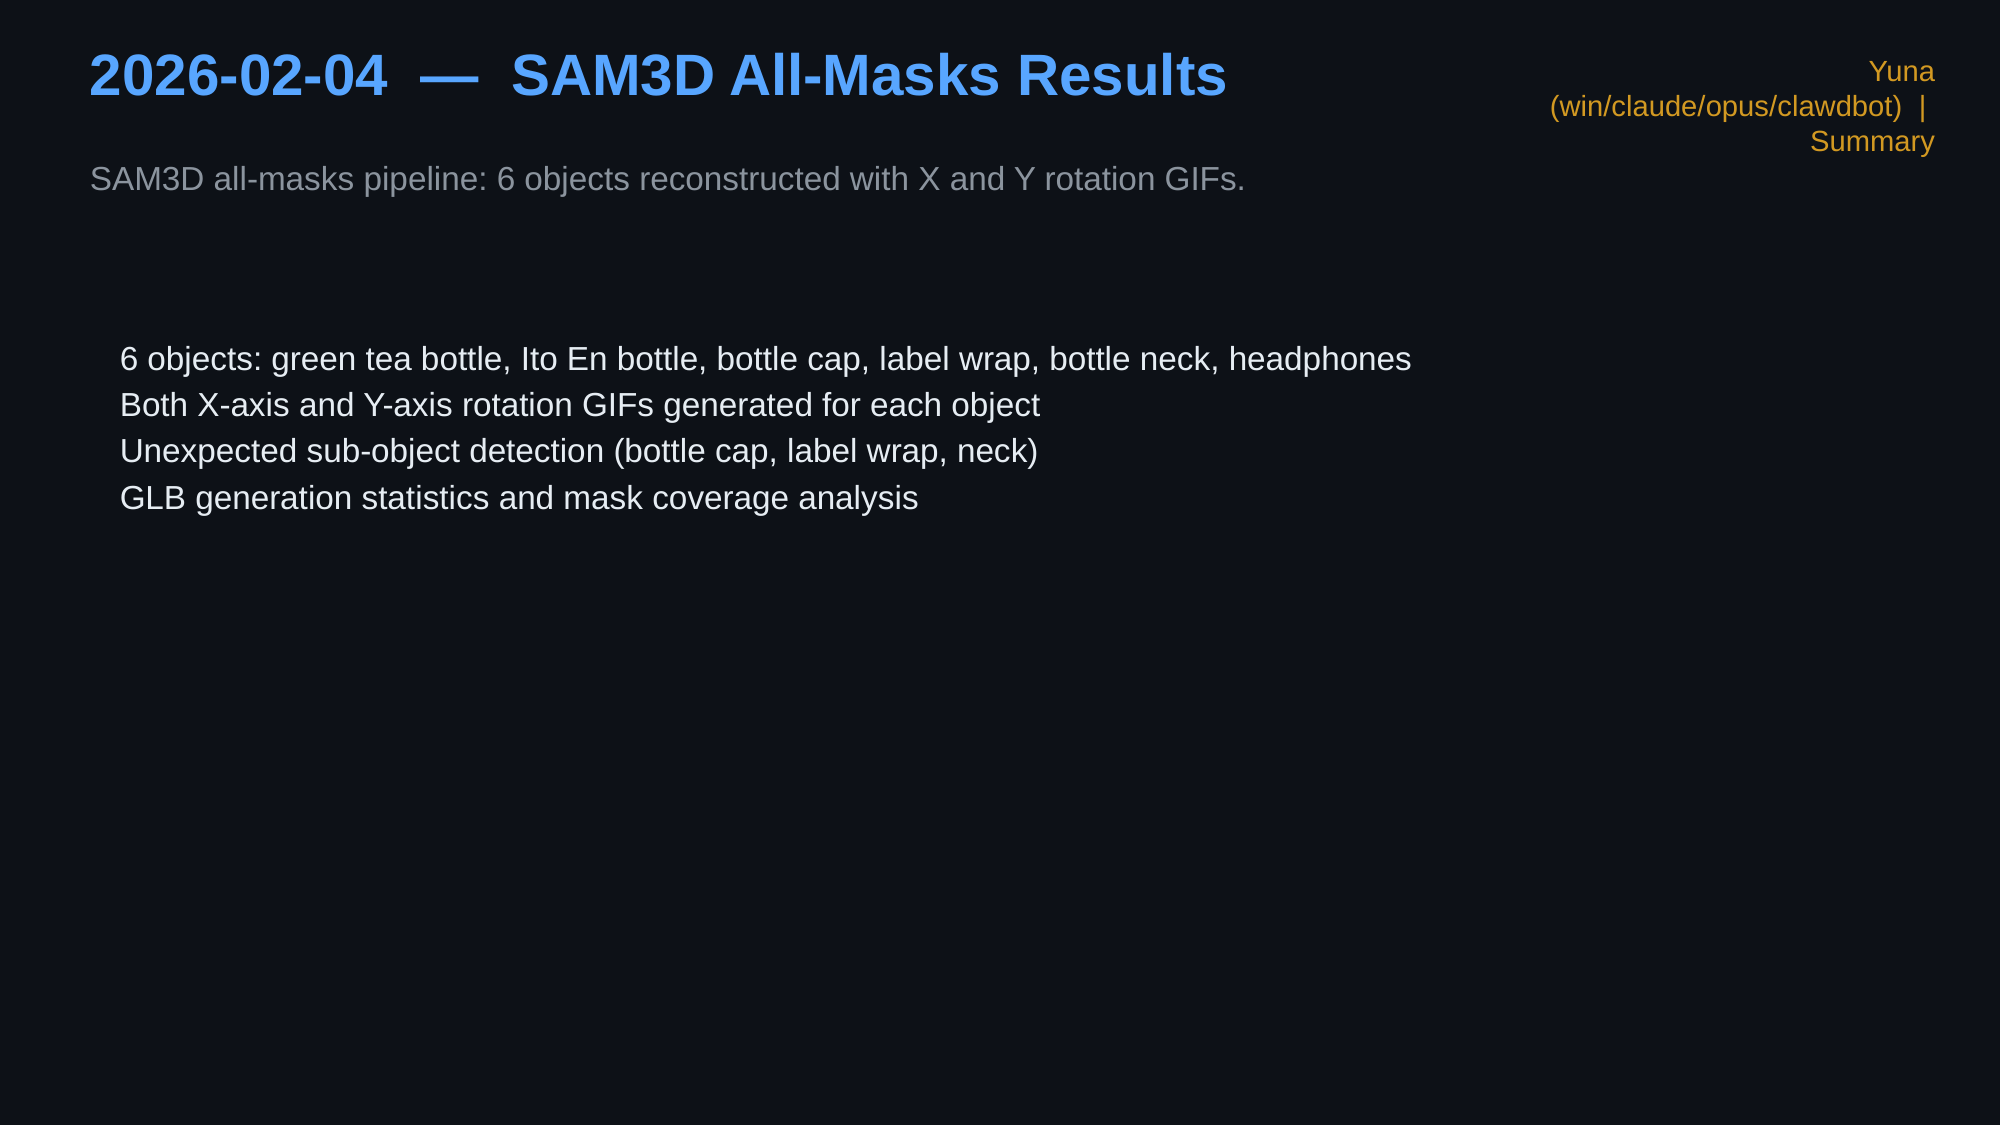

2026-02-04  —  SAM3D All-Masks Results
Yuna (win/claude/opus/clawdbot)  |  Summary
SAM3D all-masks pipeline: 6 objects reconstructed with X and Y rotation GIFs.
6 objects: green tea bottle, Ito En bottle, bottle cap, label wrap, bottle neck, headphones
Both X-axis and Y-axis rotation GIFs generated for each object
Unexpected sub-object detection (bottle cap, label wrap, neck)
GLB generation statistics and mask coverage analysis